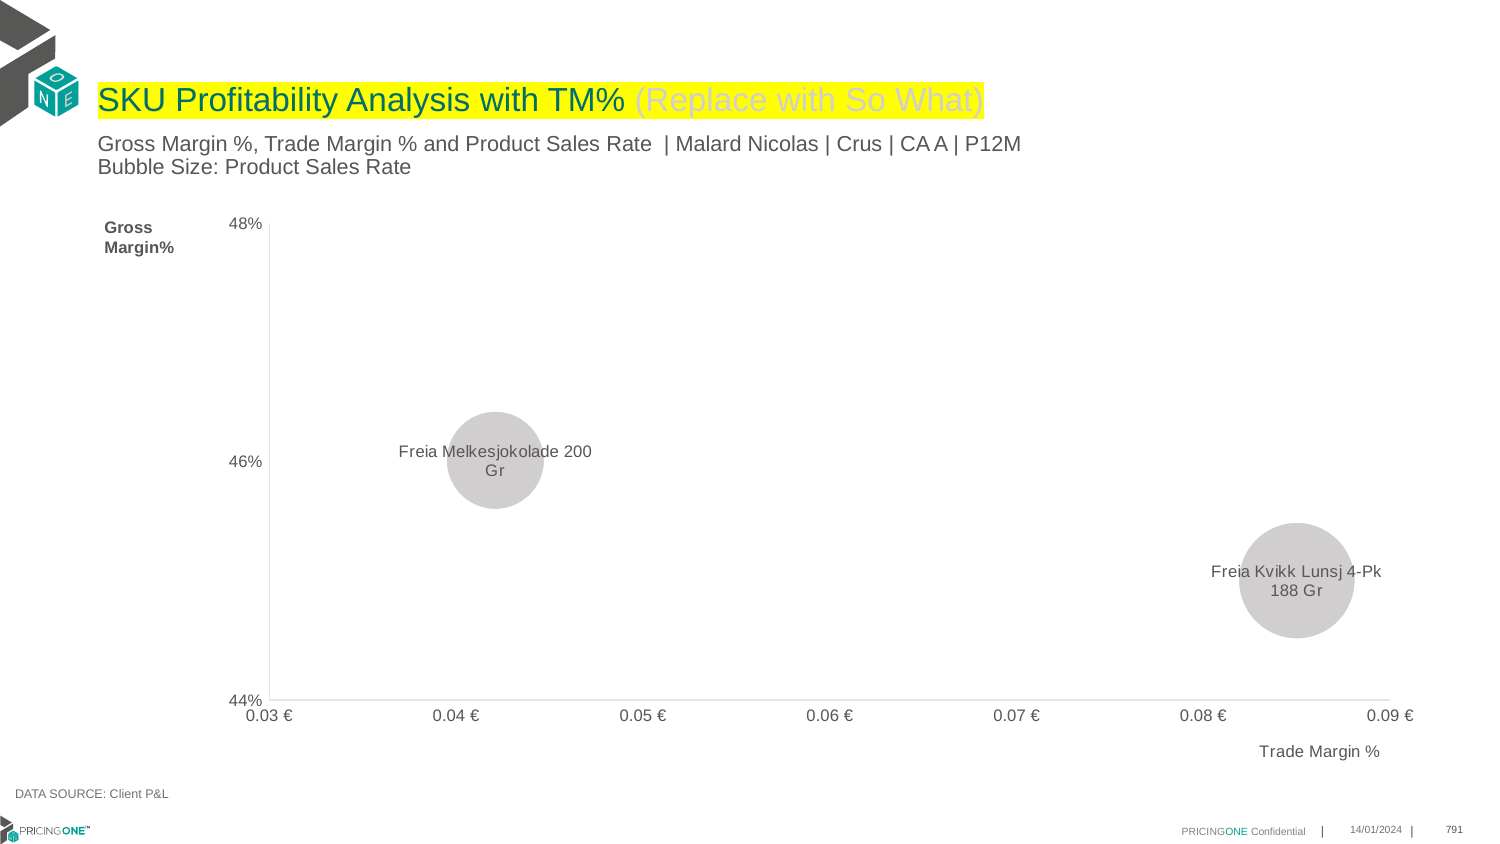

# SKU Profitability Analysis with TM% (Replace with So What)
Gross Margin %, Trade Margin % and Product Sales Rate  | Malard Nicolas | Crus | CA A | P12M
Bubble Size: Product Sales Rate

### Chart

| Category | Gross Margin % |
|---|---|
Gross
Margin%
DATA SOURCE: Client P&L

14/01/2024
791